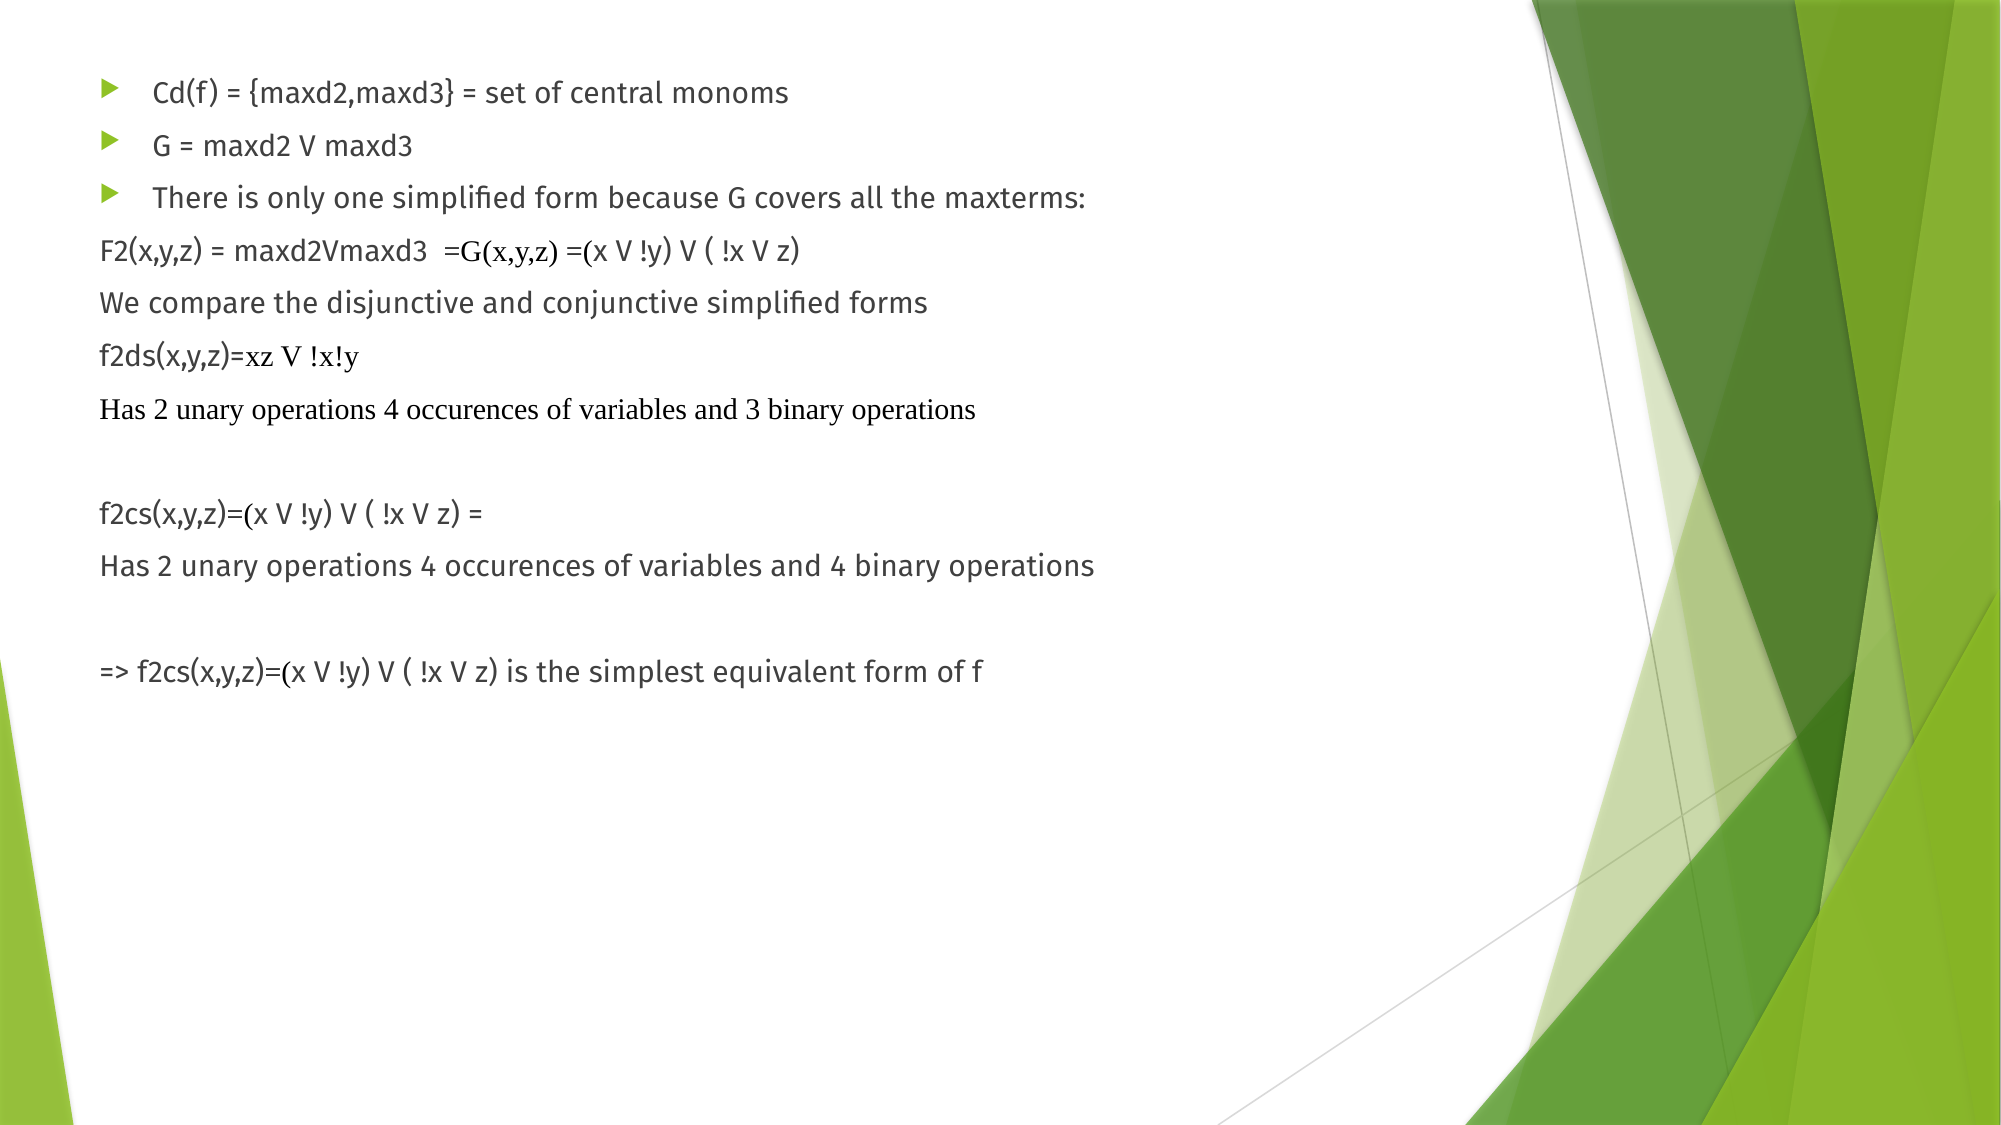

Cd(f) = {maxd2,maxd3} = set of central monoms
G = maxd2 V maxd3
There is only one simplified form because G covers all the maxterms:
F2(x,y,z) = maxd2Vmaxd3  =G(x,y,z) =(x V !y) V ( !x V z)
We compare the disjunctive and conjunctive simplified forms
f2ds(x,y,z)=xz V !x!y
Has 2 unary operations 4 occurences of variables and 3 binary operations

f2cs(x,y,z)=(x V !y) V ( !x V z) =
Has 2 unary operations 4 occurences of variables and 4 binary operations

=> f2cs(x,y,z)=(x V !y) V ( !x V z) is the simplest equivalent form of f